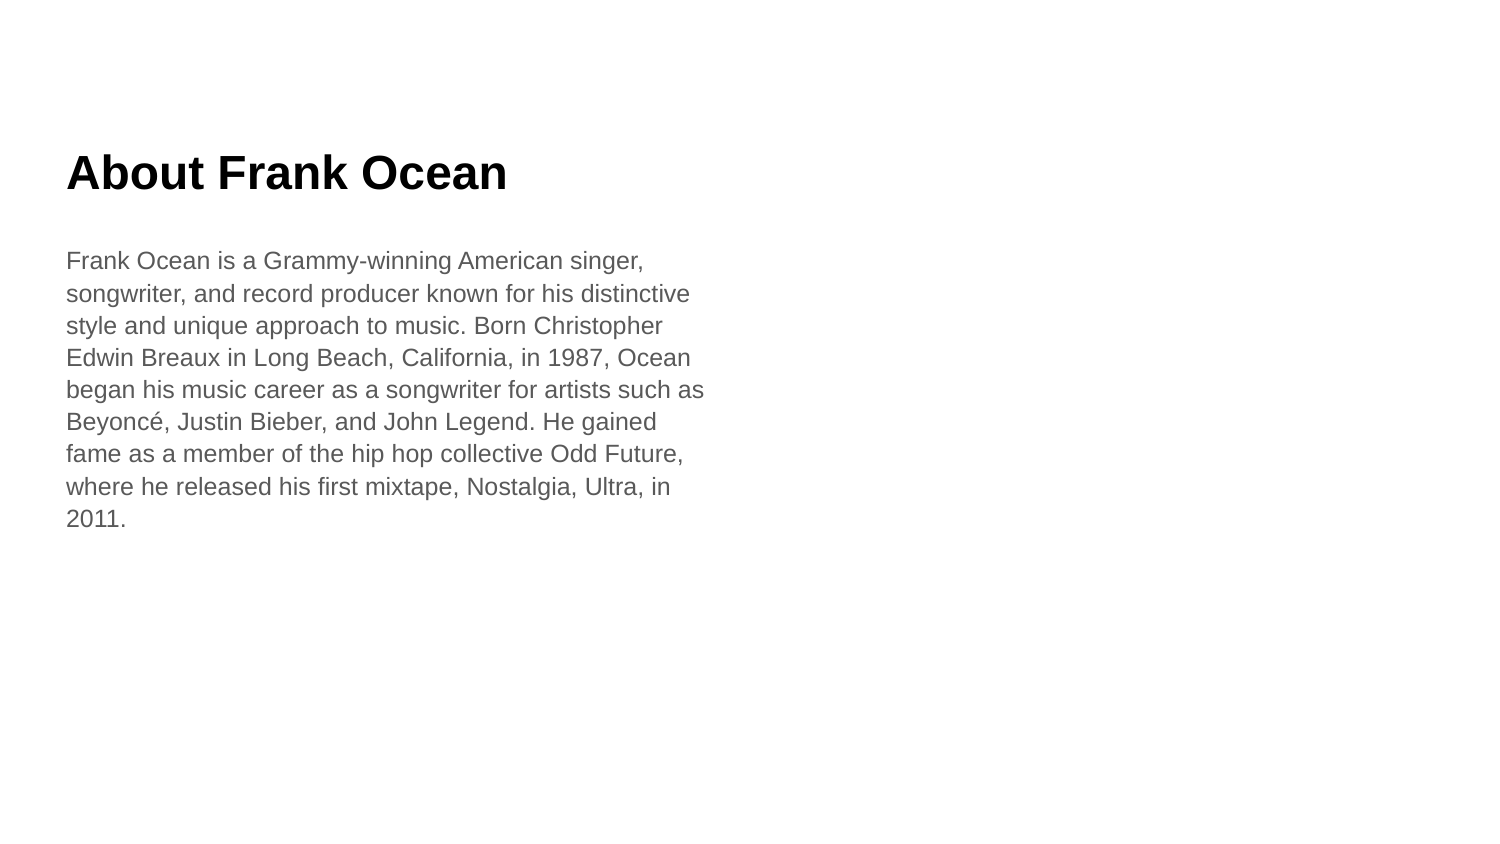

# About Frank Ocean
Frank Ocean is a Grammy-winning American singer, songwriter, and record producer known for his distinctive style and unique approach to music. Born Christopher Edwin Breaux in Long Beach, California, in 1987, Ocean began his music career as a songwriter for artists such as Beyoncé, Justin Bieber, and John Legend. He gained fame as a member of the hip hop collective Odd Future, where he released his first mixtape, Nostalgia, Ultra, in 2011.